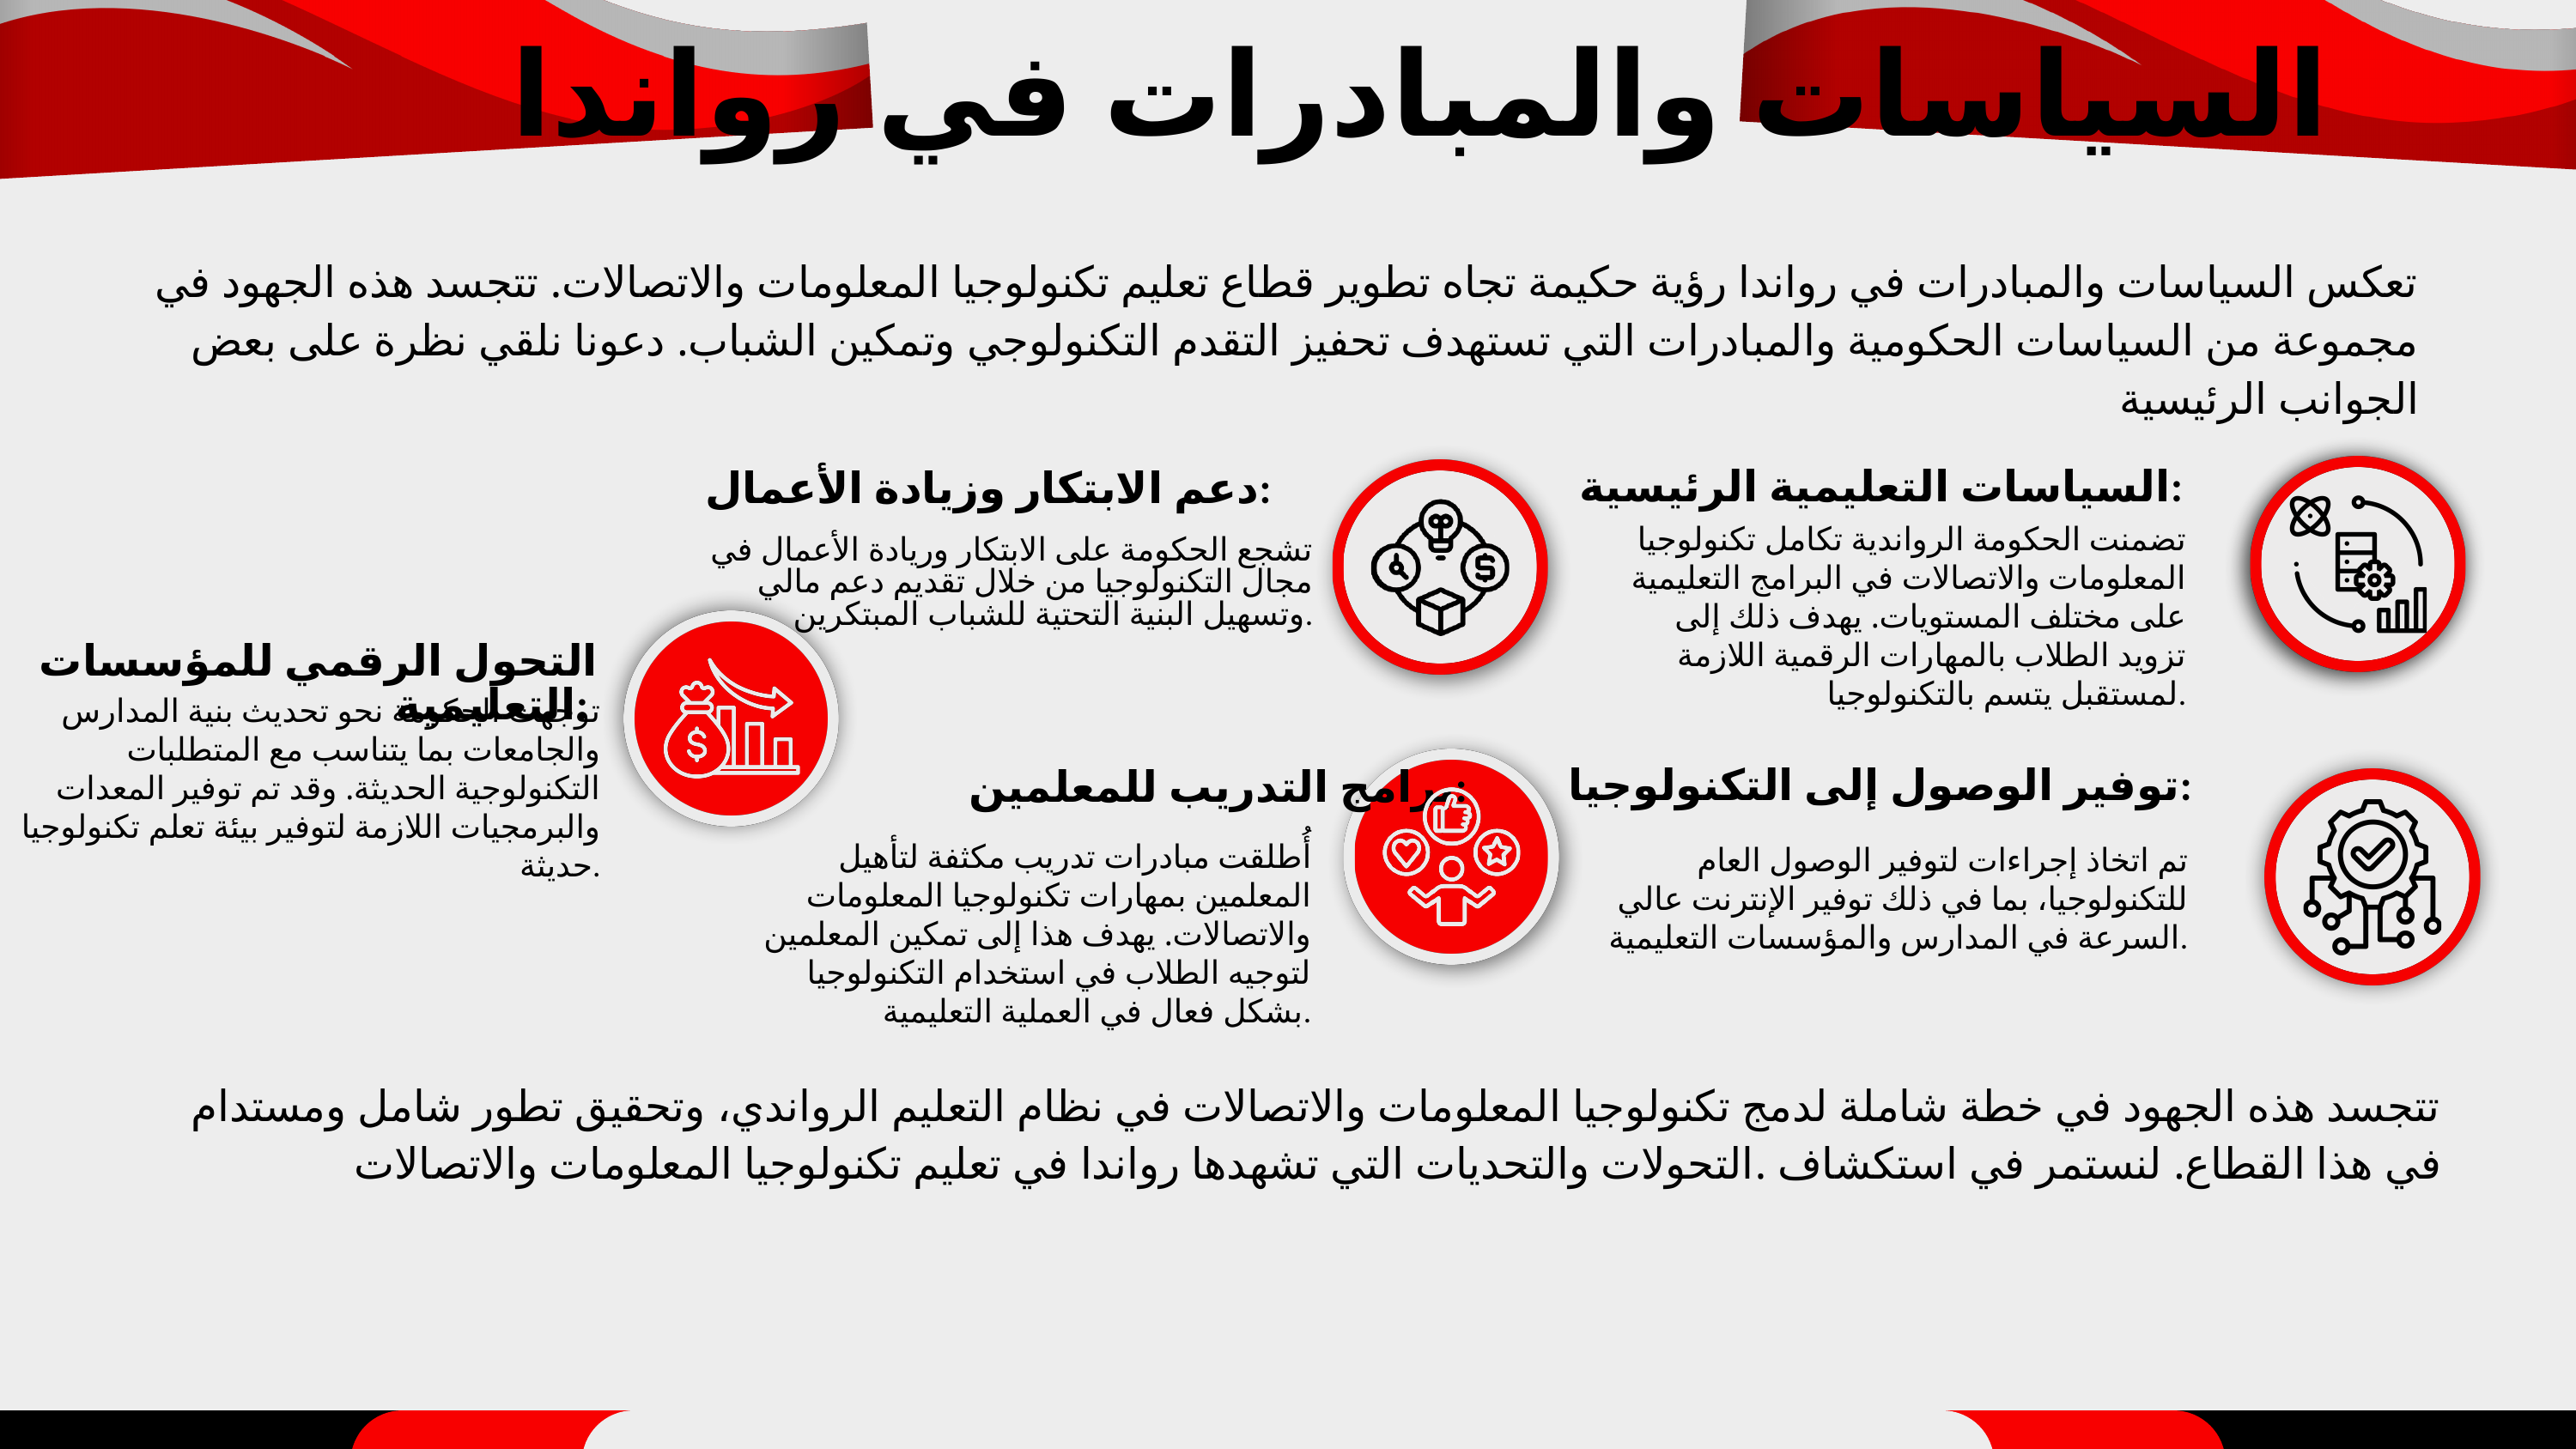

السياسات والمبادرات في رواندا
تعكس السياسات والمبادرات في رواندا رؤية حكيمة تجاه تطوير قطاع تعليم تكنولوجيا المعلومات والاتصالات. تتجسد هذه الجهود في مجموعة من السياسات الحكومية والمبادرات التي تستهدف تحفيز التقدم التكنولوجي وتمكين الشباب. دعونا نلقي نظرة على بعض الجوانب الرئيسية

السياسات التعليمية الرئيسية:

دعم الابتكار وزيادة الأعمال:

تضمنت الحكومة الرواندية تكامل تكنولوجيا المعلومات والاتصالات في البرامج التعليمية على مختلف المستويات. يهدف ذلك إلى تزويد الطلاب بالمهارات الرقمية اللازمة لمستقبل يتسم بالتكنولوجيا.

تشجع الحكومة على الابتكار وريادة الأعمال في مجال التكنولوجيا من خلال تقديم دعم مالي وتسهيل البنية التحتية للشباب المبتكرين.

التحول الرقمي للمؤسسات التعليمية:

توجهت الحكومة نحو تحديث بنية المدارس والجامعات بما يتناسب مع المتطلبات التكنولوجية الحديثة. وقد تم توفير المعدات والبرمجيات اللازمة لتوفير بيئة تعلم تكنولوجيا حديثة.

توفير الوصول إلى التكنولوجيا:
برامج التدريب للمعلمين:

أُطلقت مبادرات تدريب مكثفة لتأهيل المعلمين بمهارات تكنولوجيا المعلومات والاتصالات. يهدف هذا إلى تمكين المعلمين لتوجيه الطلاب في استخدام التكنولوجيا بشكل فعال في العملية التعليمية.

تم اتخاذ إجراءات لتوفير الوصول العام للتكنولوجيا، بما في ذلك توفير الإنترنت عالي السرعة في المدارس والمؤسسات التعليمية.

تتجسد هذه الجهود في خطة شاملة لدمج تكنولوجيا المعلومات والاتصالات في نظام التعليم الرواندي، وتحقيق تطور شامل ومستدام في هذا القطاع. لنستمر في استكشاف .التحولات والتحديات التي تشهدها رواندا في تعليم تكنولوجيا المعلومات والاتصالات